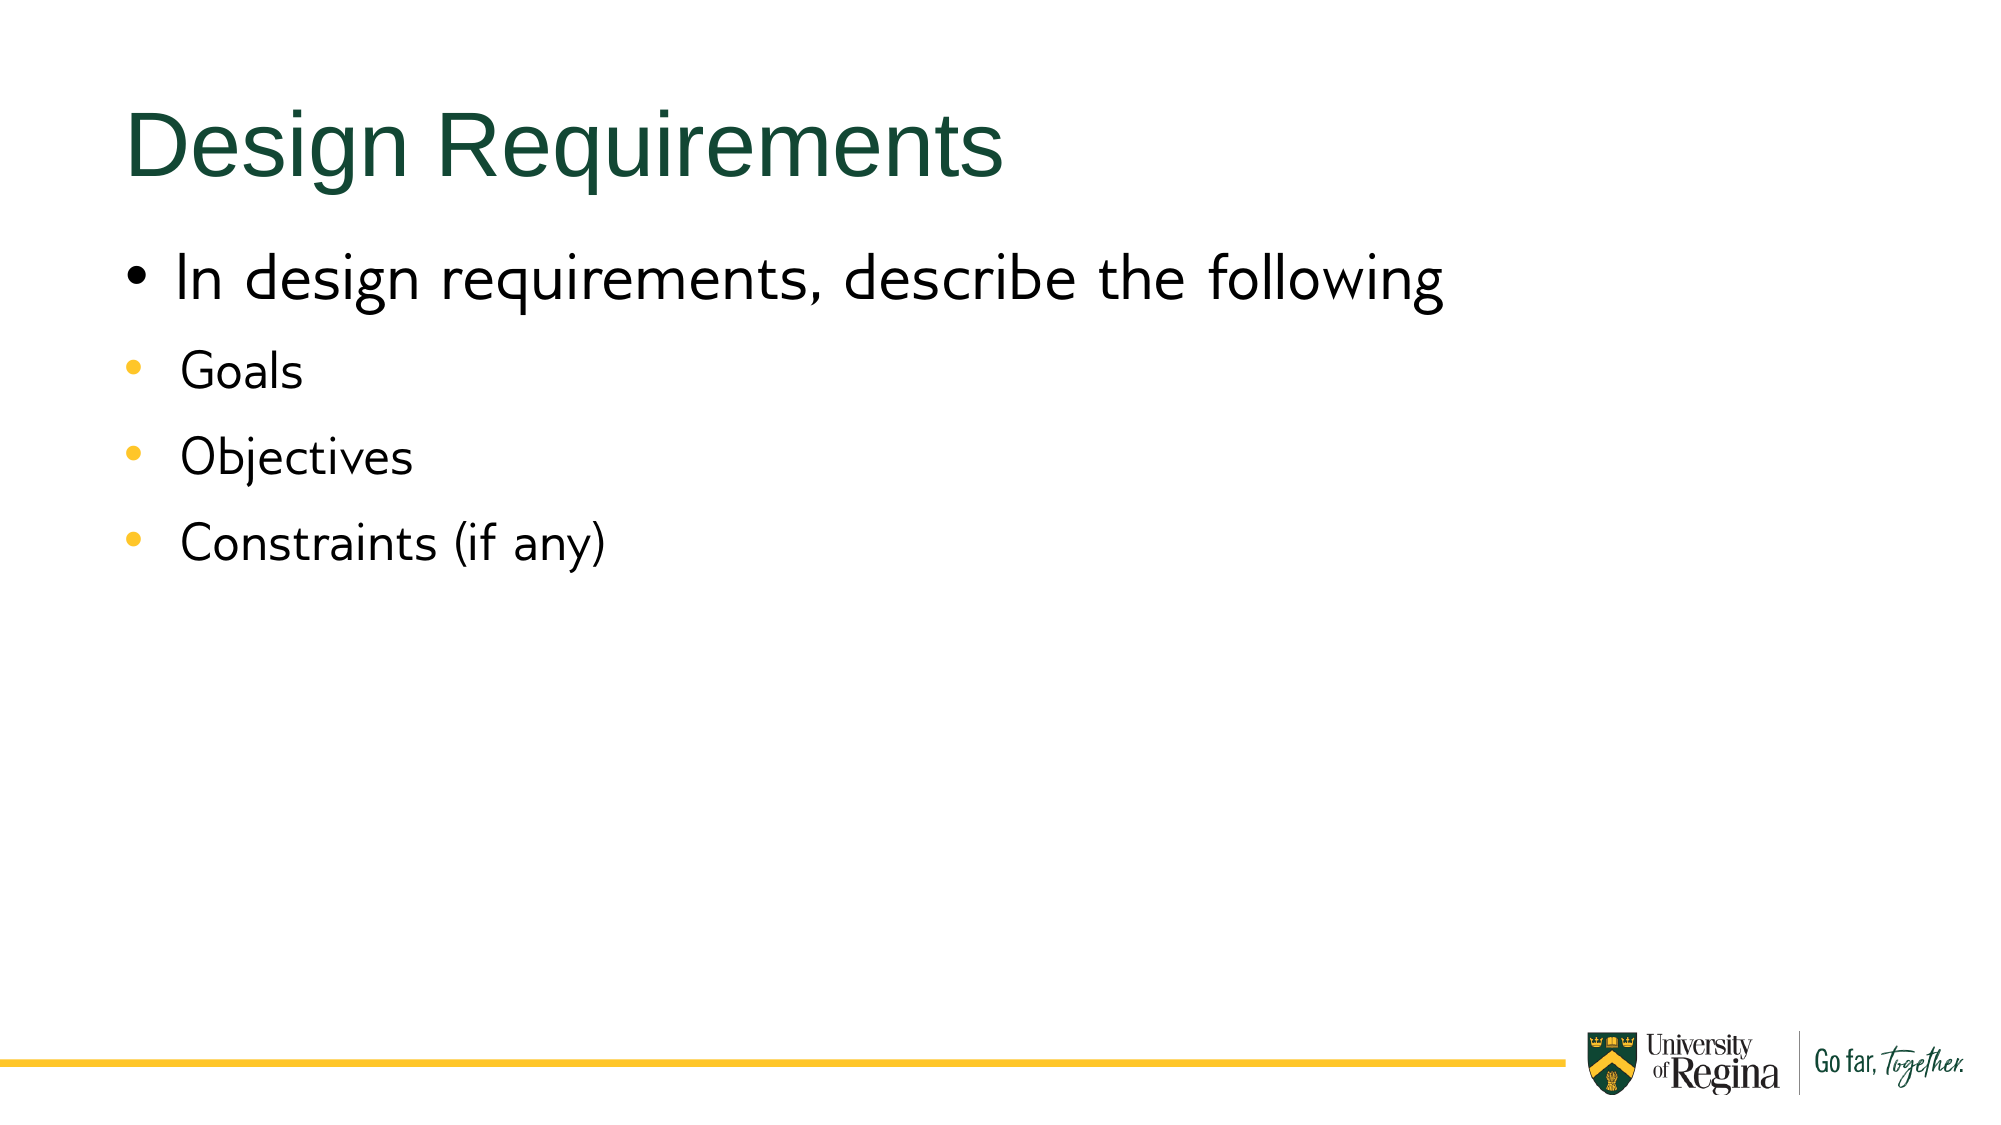

Design Requirements
In design requirements, describe the following
Goals
Objectives
Constraints (if any)